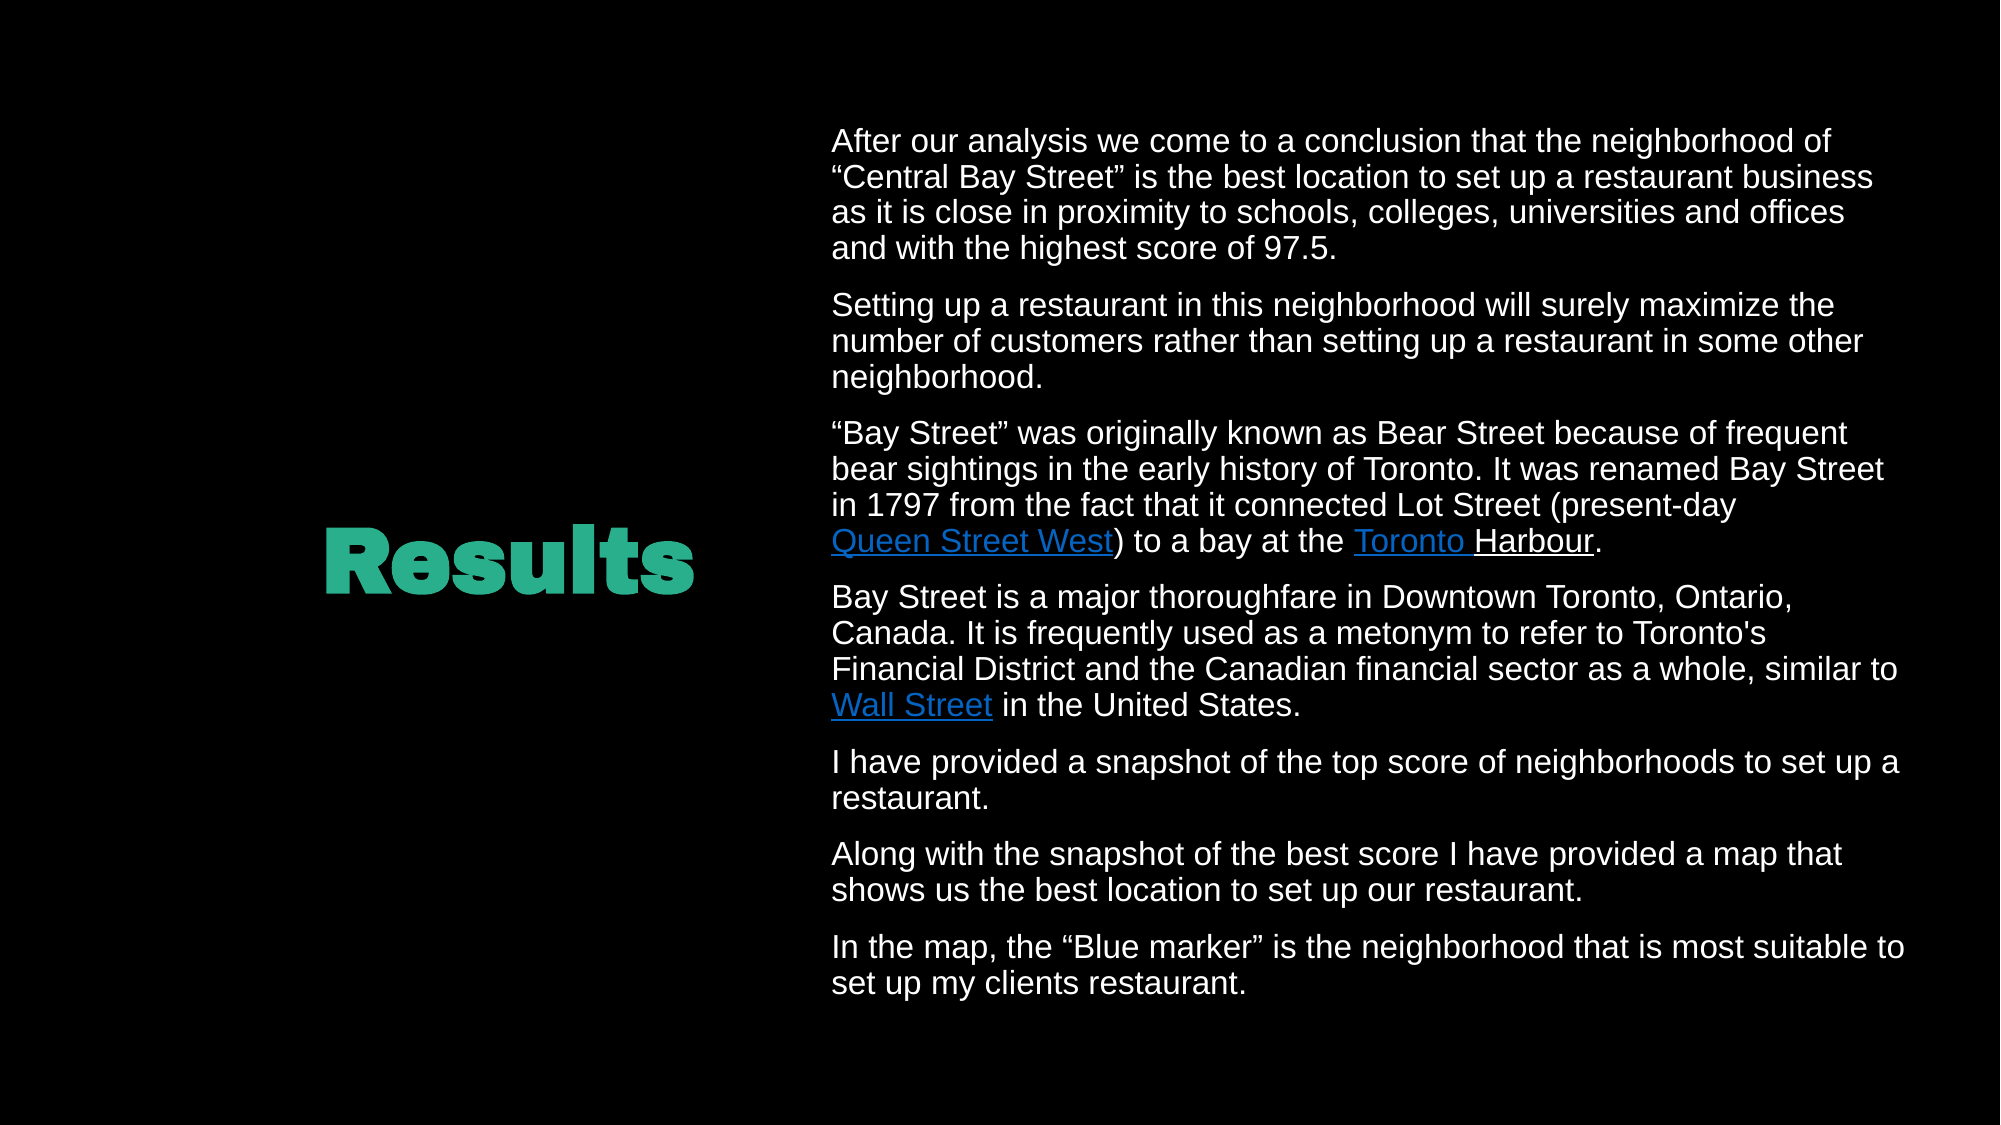

After our analysis we come to a conclusion that the neighborhood of “Central Bay Street” is the best location to set up a restaurant business as it is close in proximity to schools, colleges, universities and offices and with the highest score of 97.5.
Setting up a restaurant in this neighborhood will surely maximize the number of customers rather than setting up a restaurant in some other neighborhood.
“Bay Street” was originally known as Bear Street because of frequent bear sightings in the early history of Toronto. It was renamed Bay Street in 1797 from the fact that it connected Lot Street (present-day Queen Street West) to a bay at the Toronto Harbour.
Bay Street is a major thoroughfare in Downtown Toronto, Ontario, Canada. It is frequently used as a metonym to refer to Toronto's Financial District and the Canadian financial sector as a whole, similar to Wall Street in the United States.
I have provided a snapshot of the top score of neighborhoods to set up a restaurant.
Along with the snapshot of the best score I have provided a map that shows us the best location to set up our restaurant.
In the map, the “Blue marker” is the neighborhood that is most suitable to set up my clients restaurant.
# Results